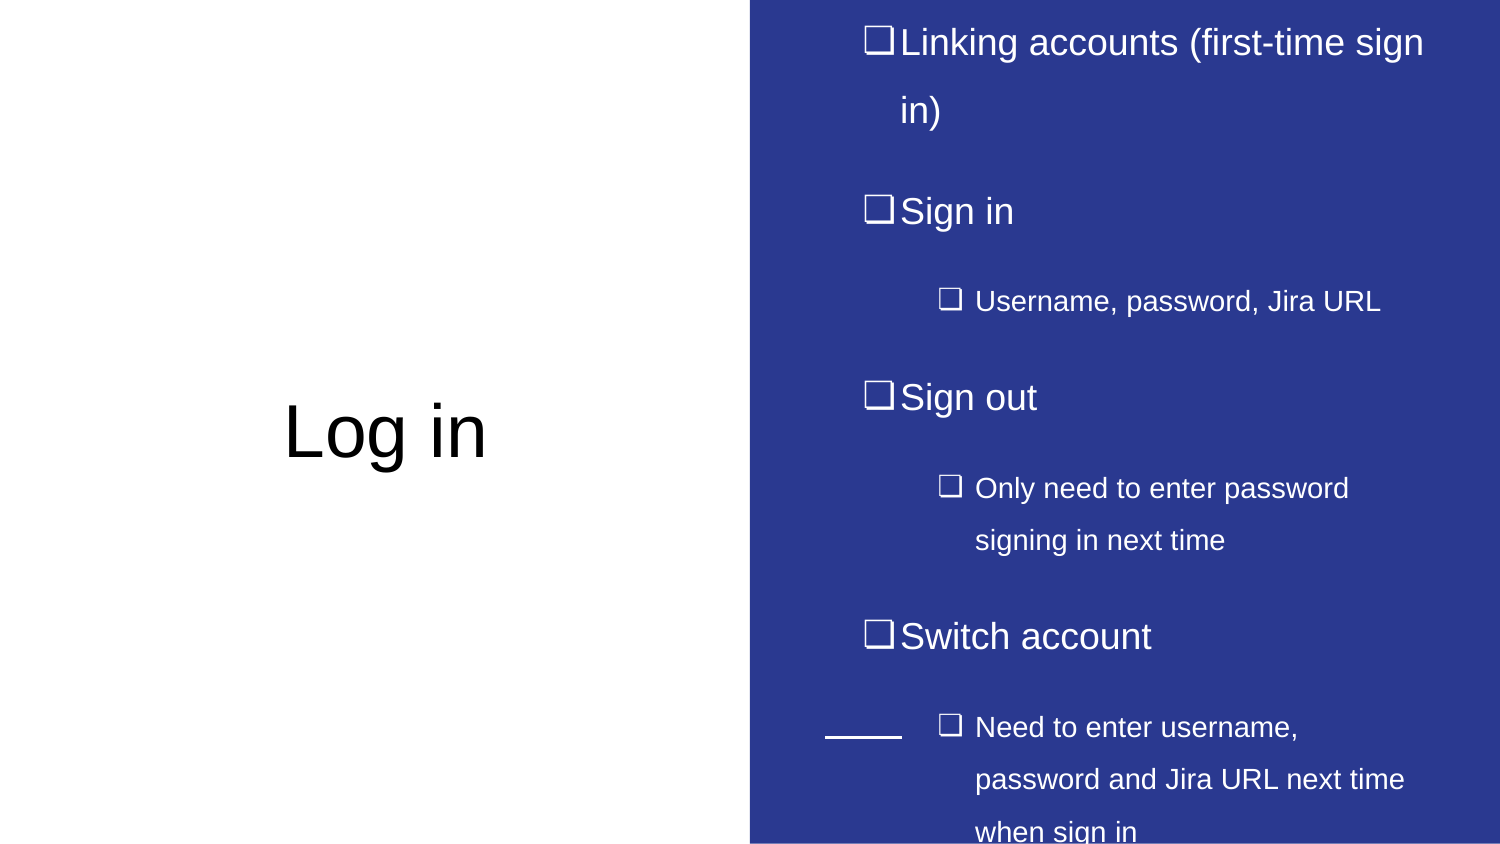

Linking accounts (first-time sign in)
Sign in
Username, password, Jira URL
Sign out
Only need to enter password signing in next time
Switch account
Need to enter username, password and Jira URL next time when sign in
# Log in